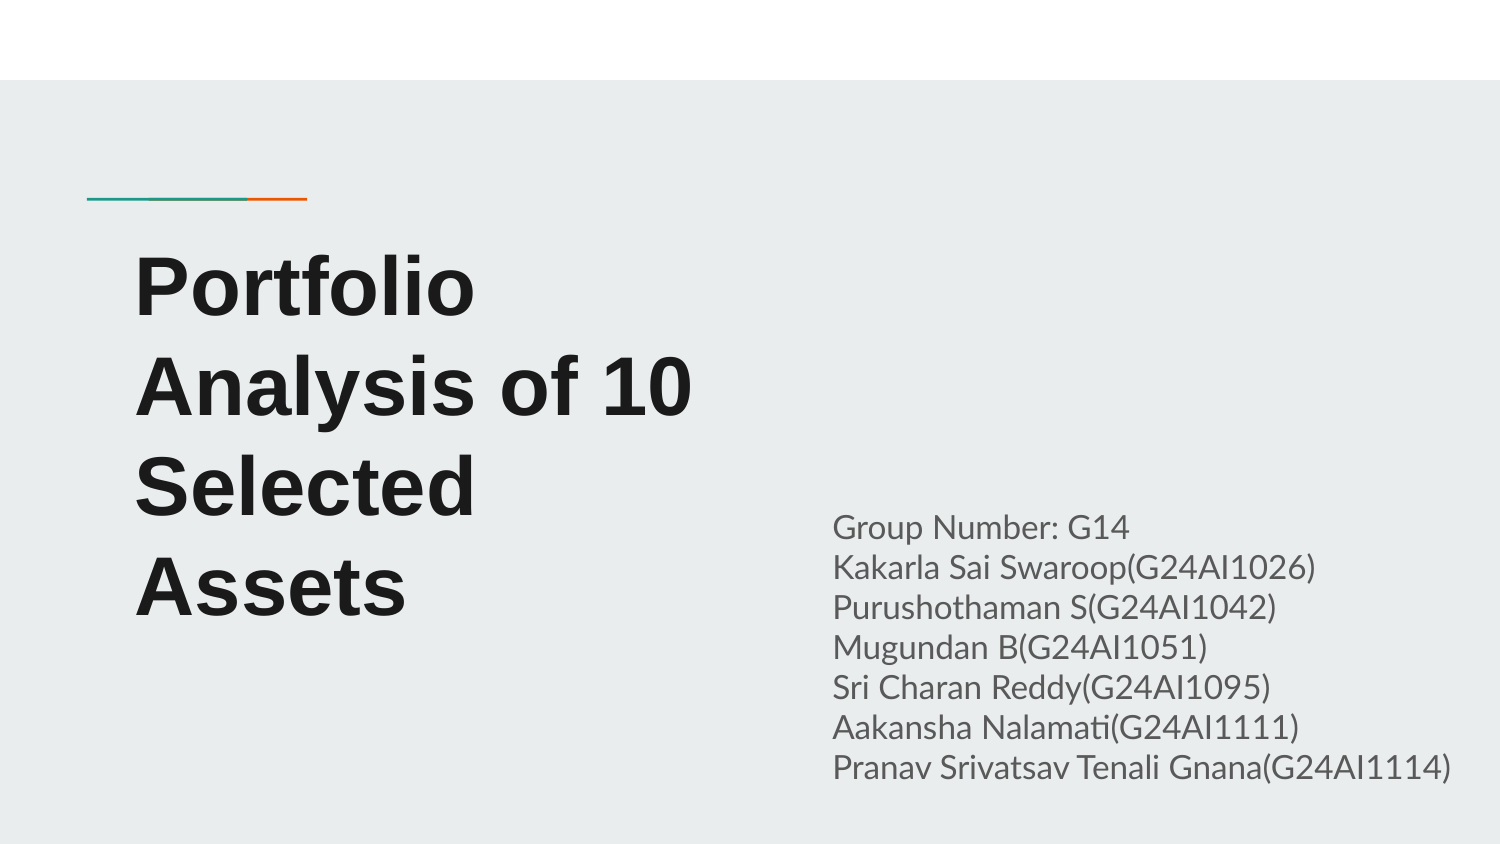

# Portfolio Analysis of 10 Selected Assets
Group Number: G14
Kakarla Sai Swaroop(G24AI1026)
Purushothaman S(G24AI1042)
Mugundan B(G24AI1051)
Sri Charan Reddy(G24AI1095)
Aakansha Nalamati(G24AI1111)
Pranav Srivatsav Tenali Gnana(G24AI1114)